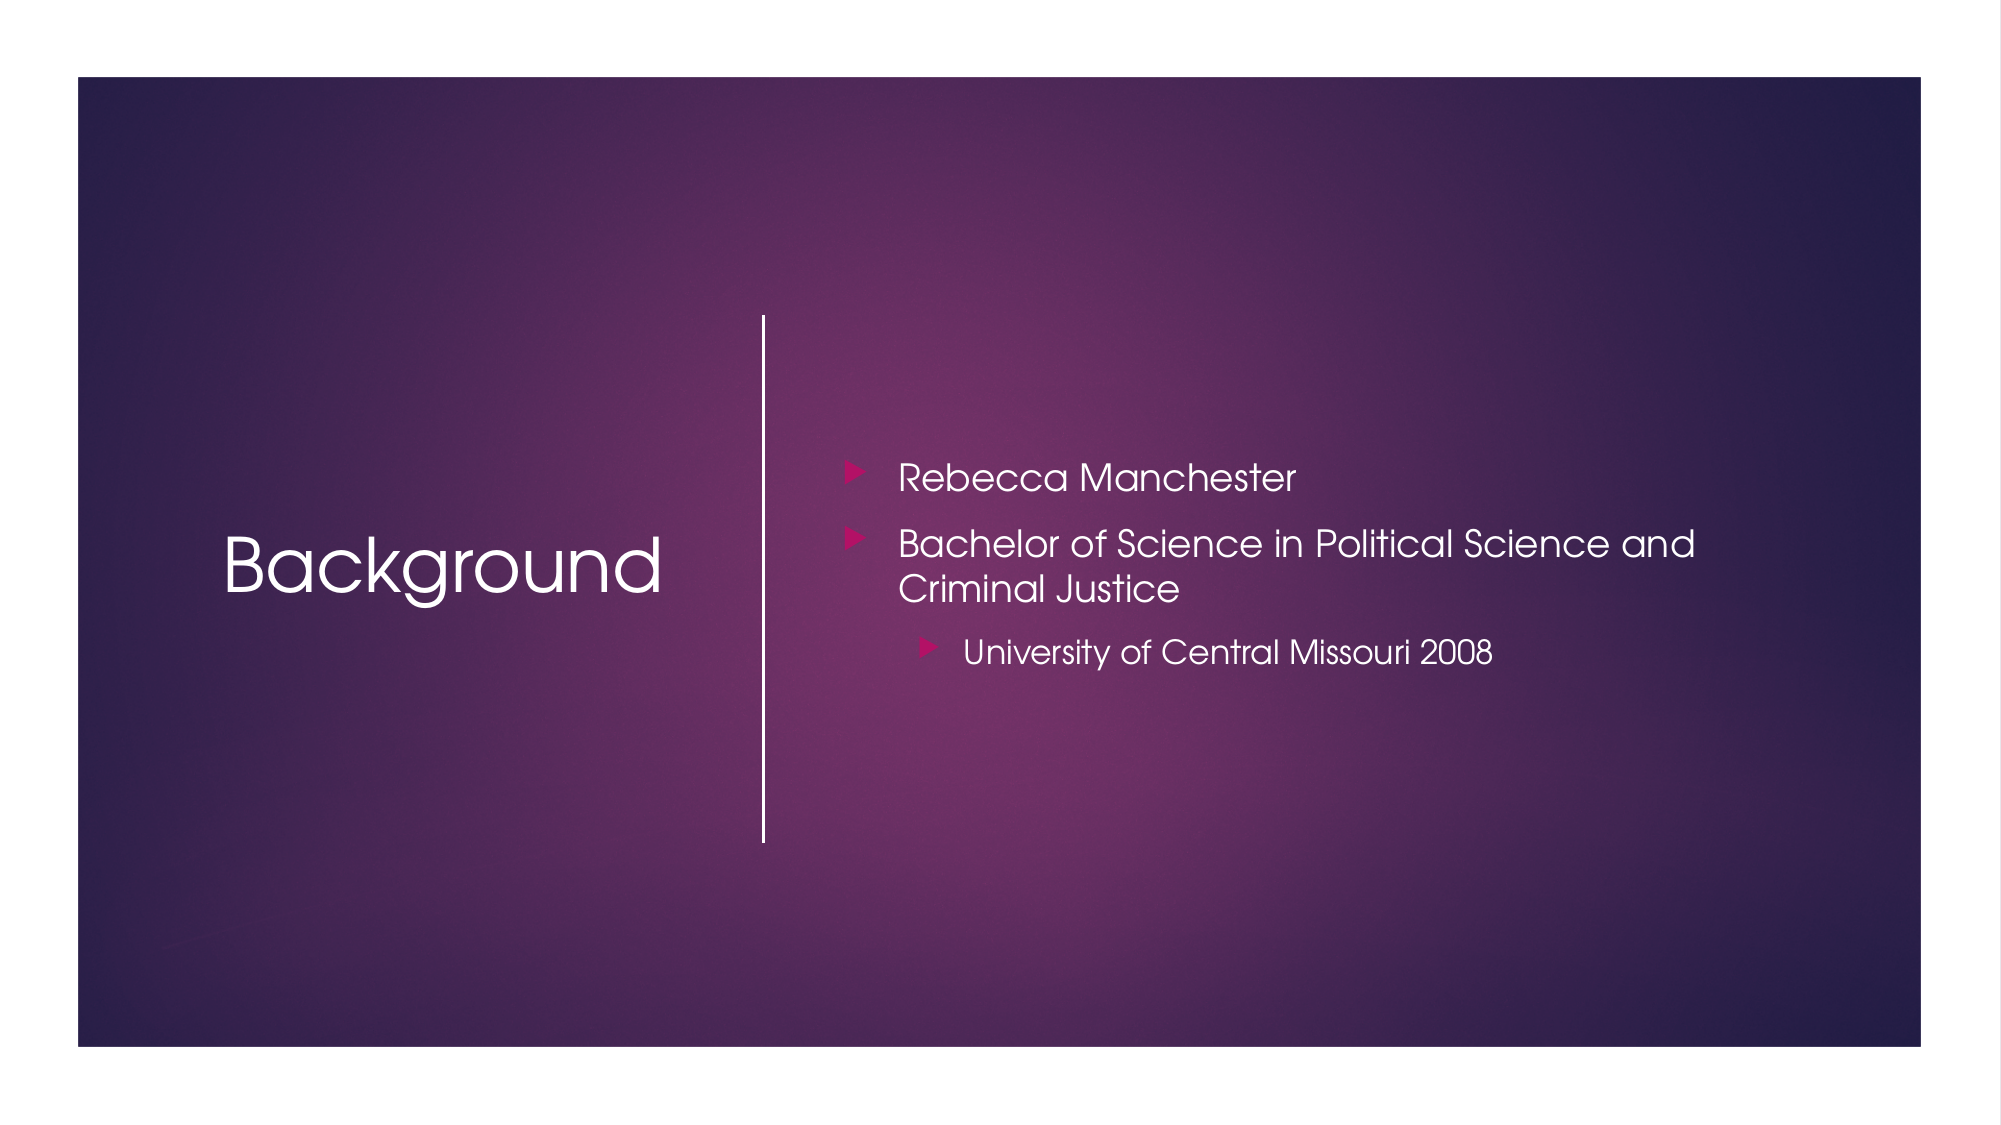

# Background
Rebecca Manchester
Bachelor of Science in Political Science and Criminal Justice
University of Central Missouri 2008